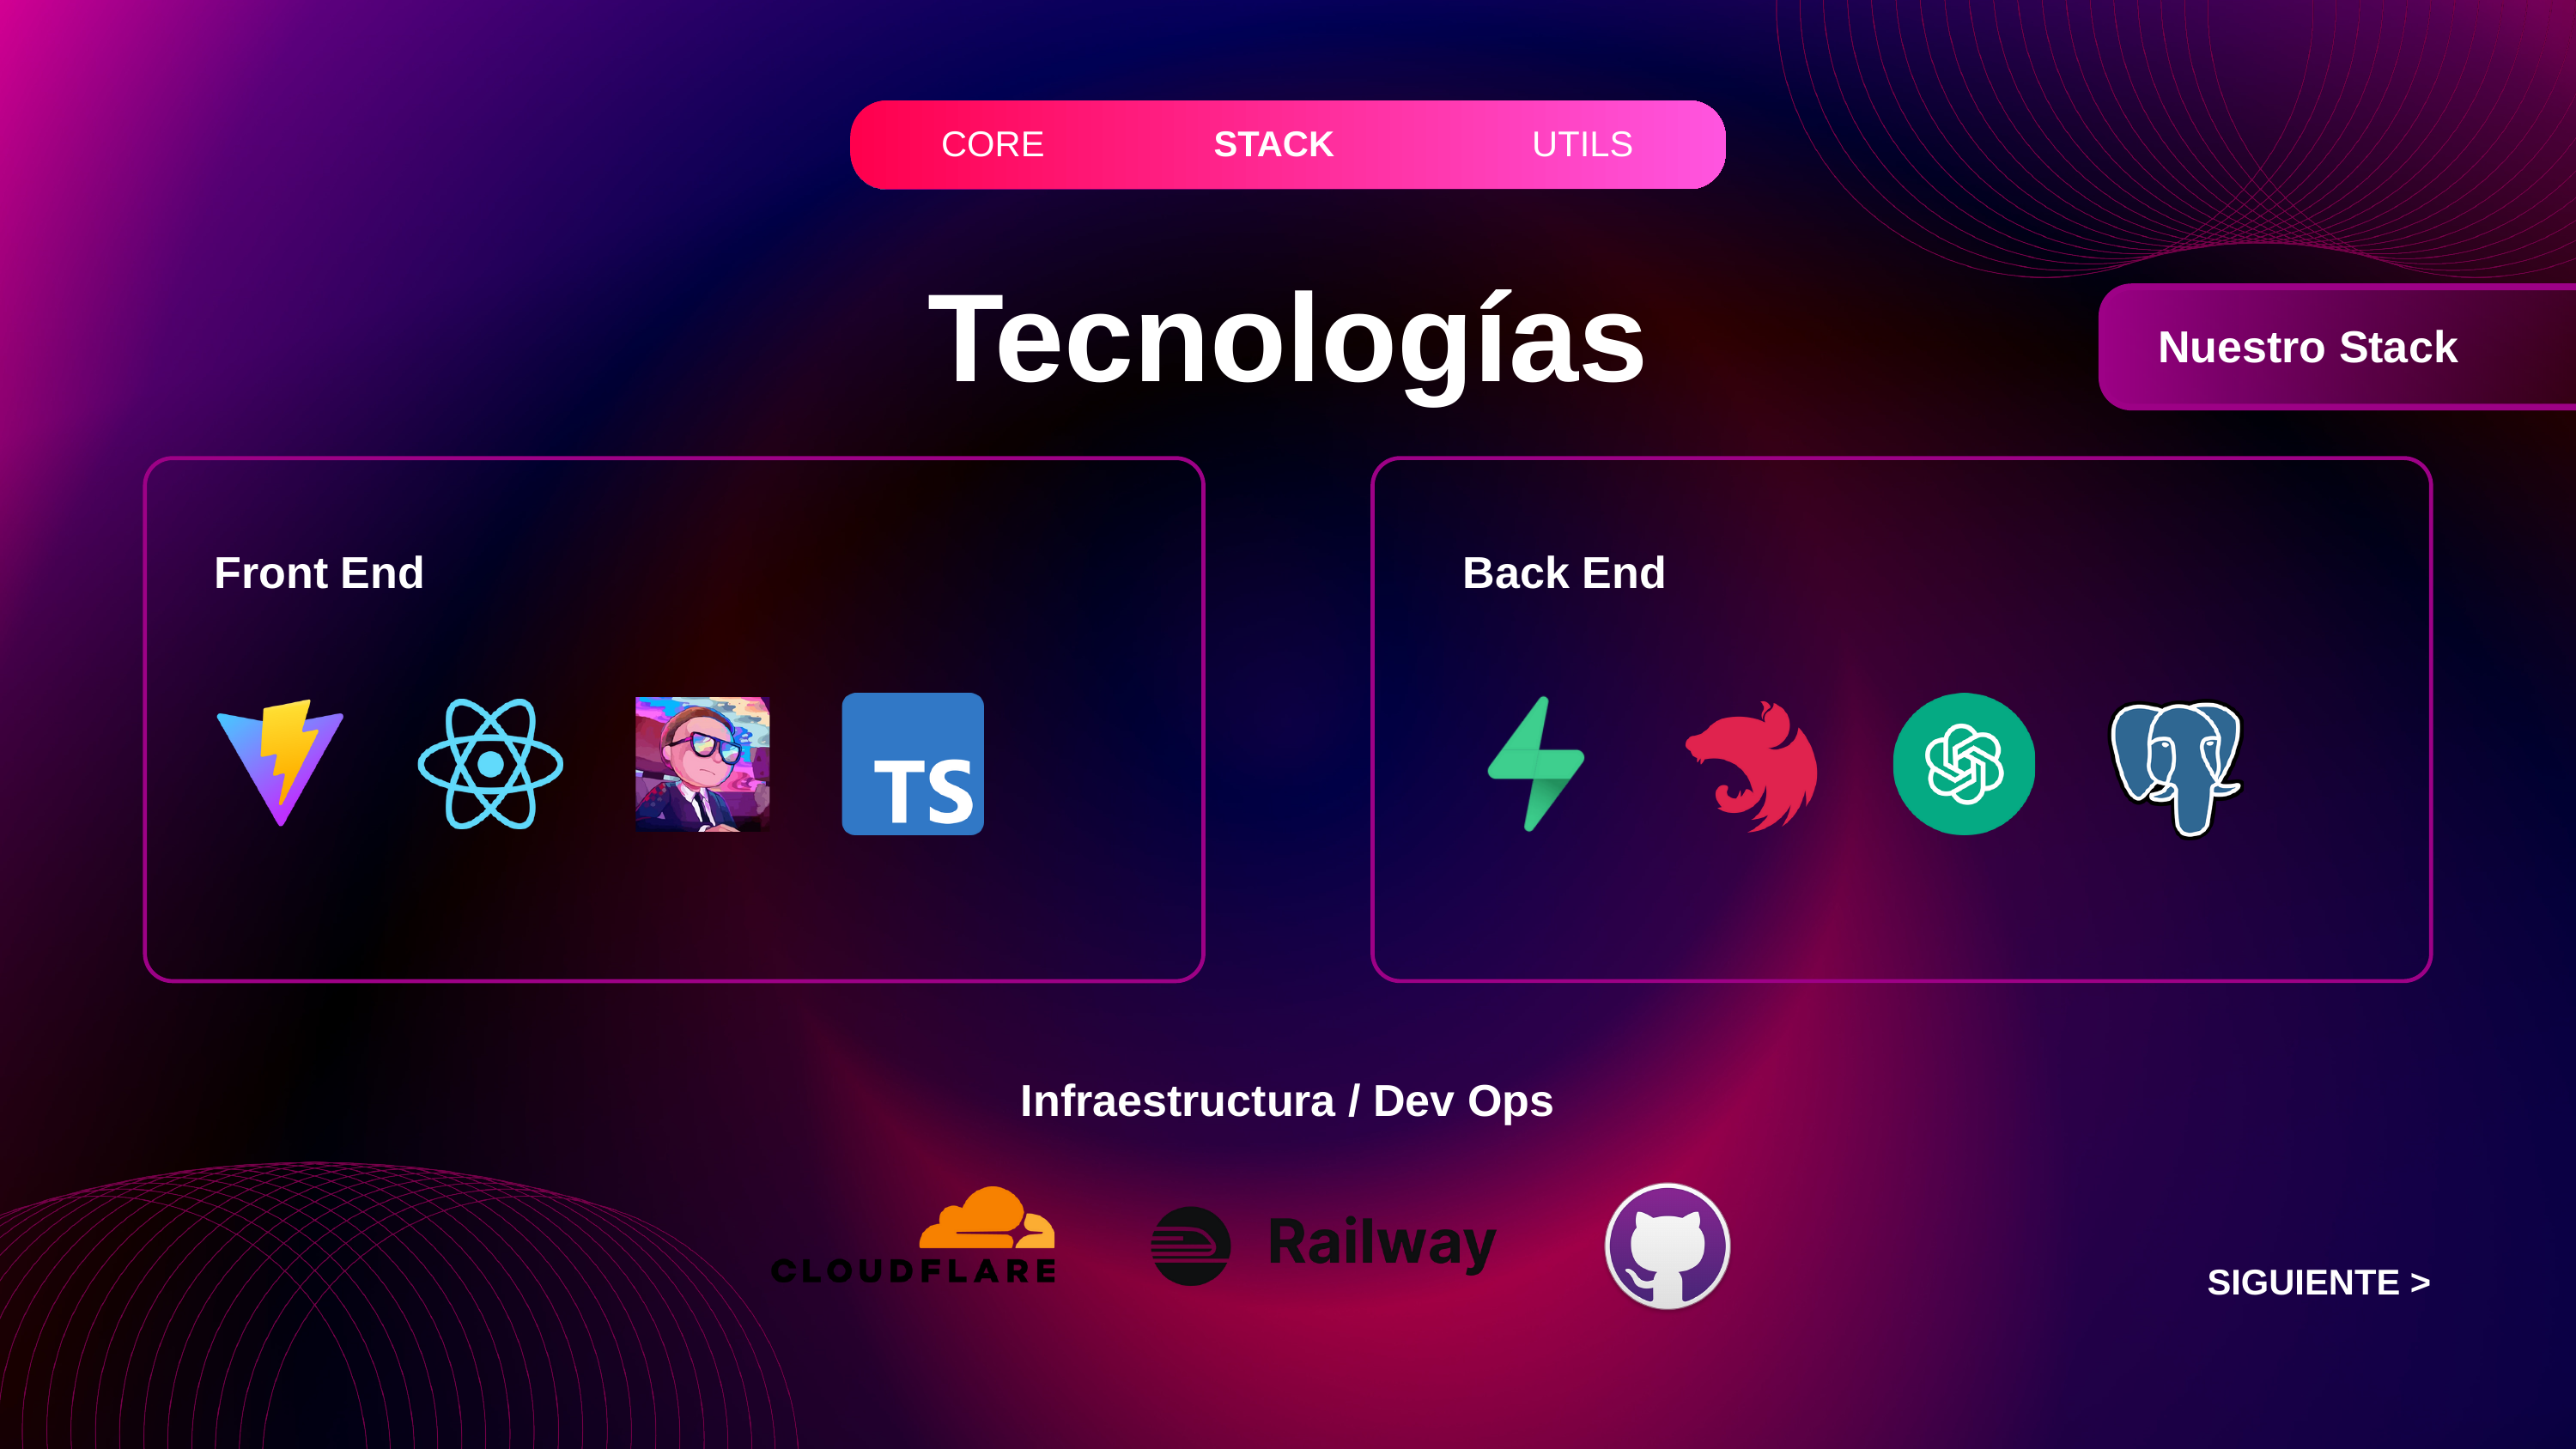

ABOUT
CORE
STACK
HOME
MORE
UTILS
Tecnologías

Nuestro Stack

Front End
Back End

Infraestructura / Dev Ops

SIGUIENTE >